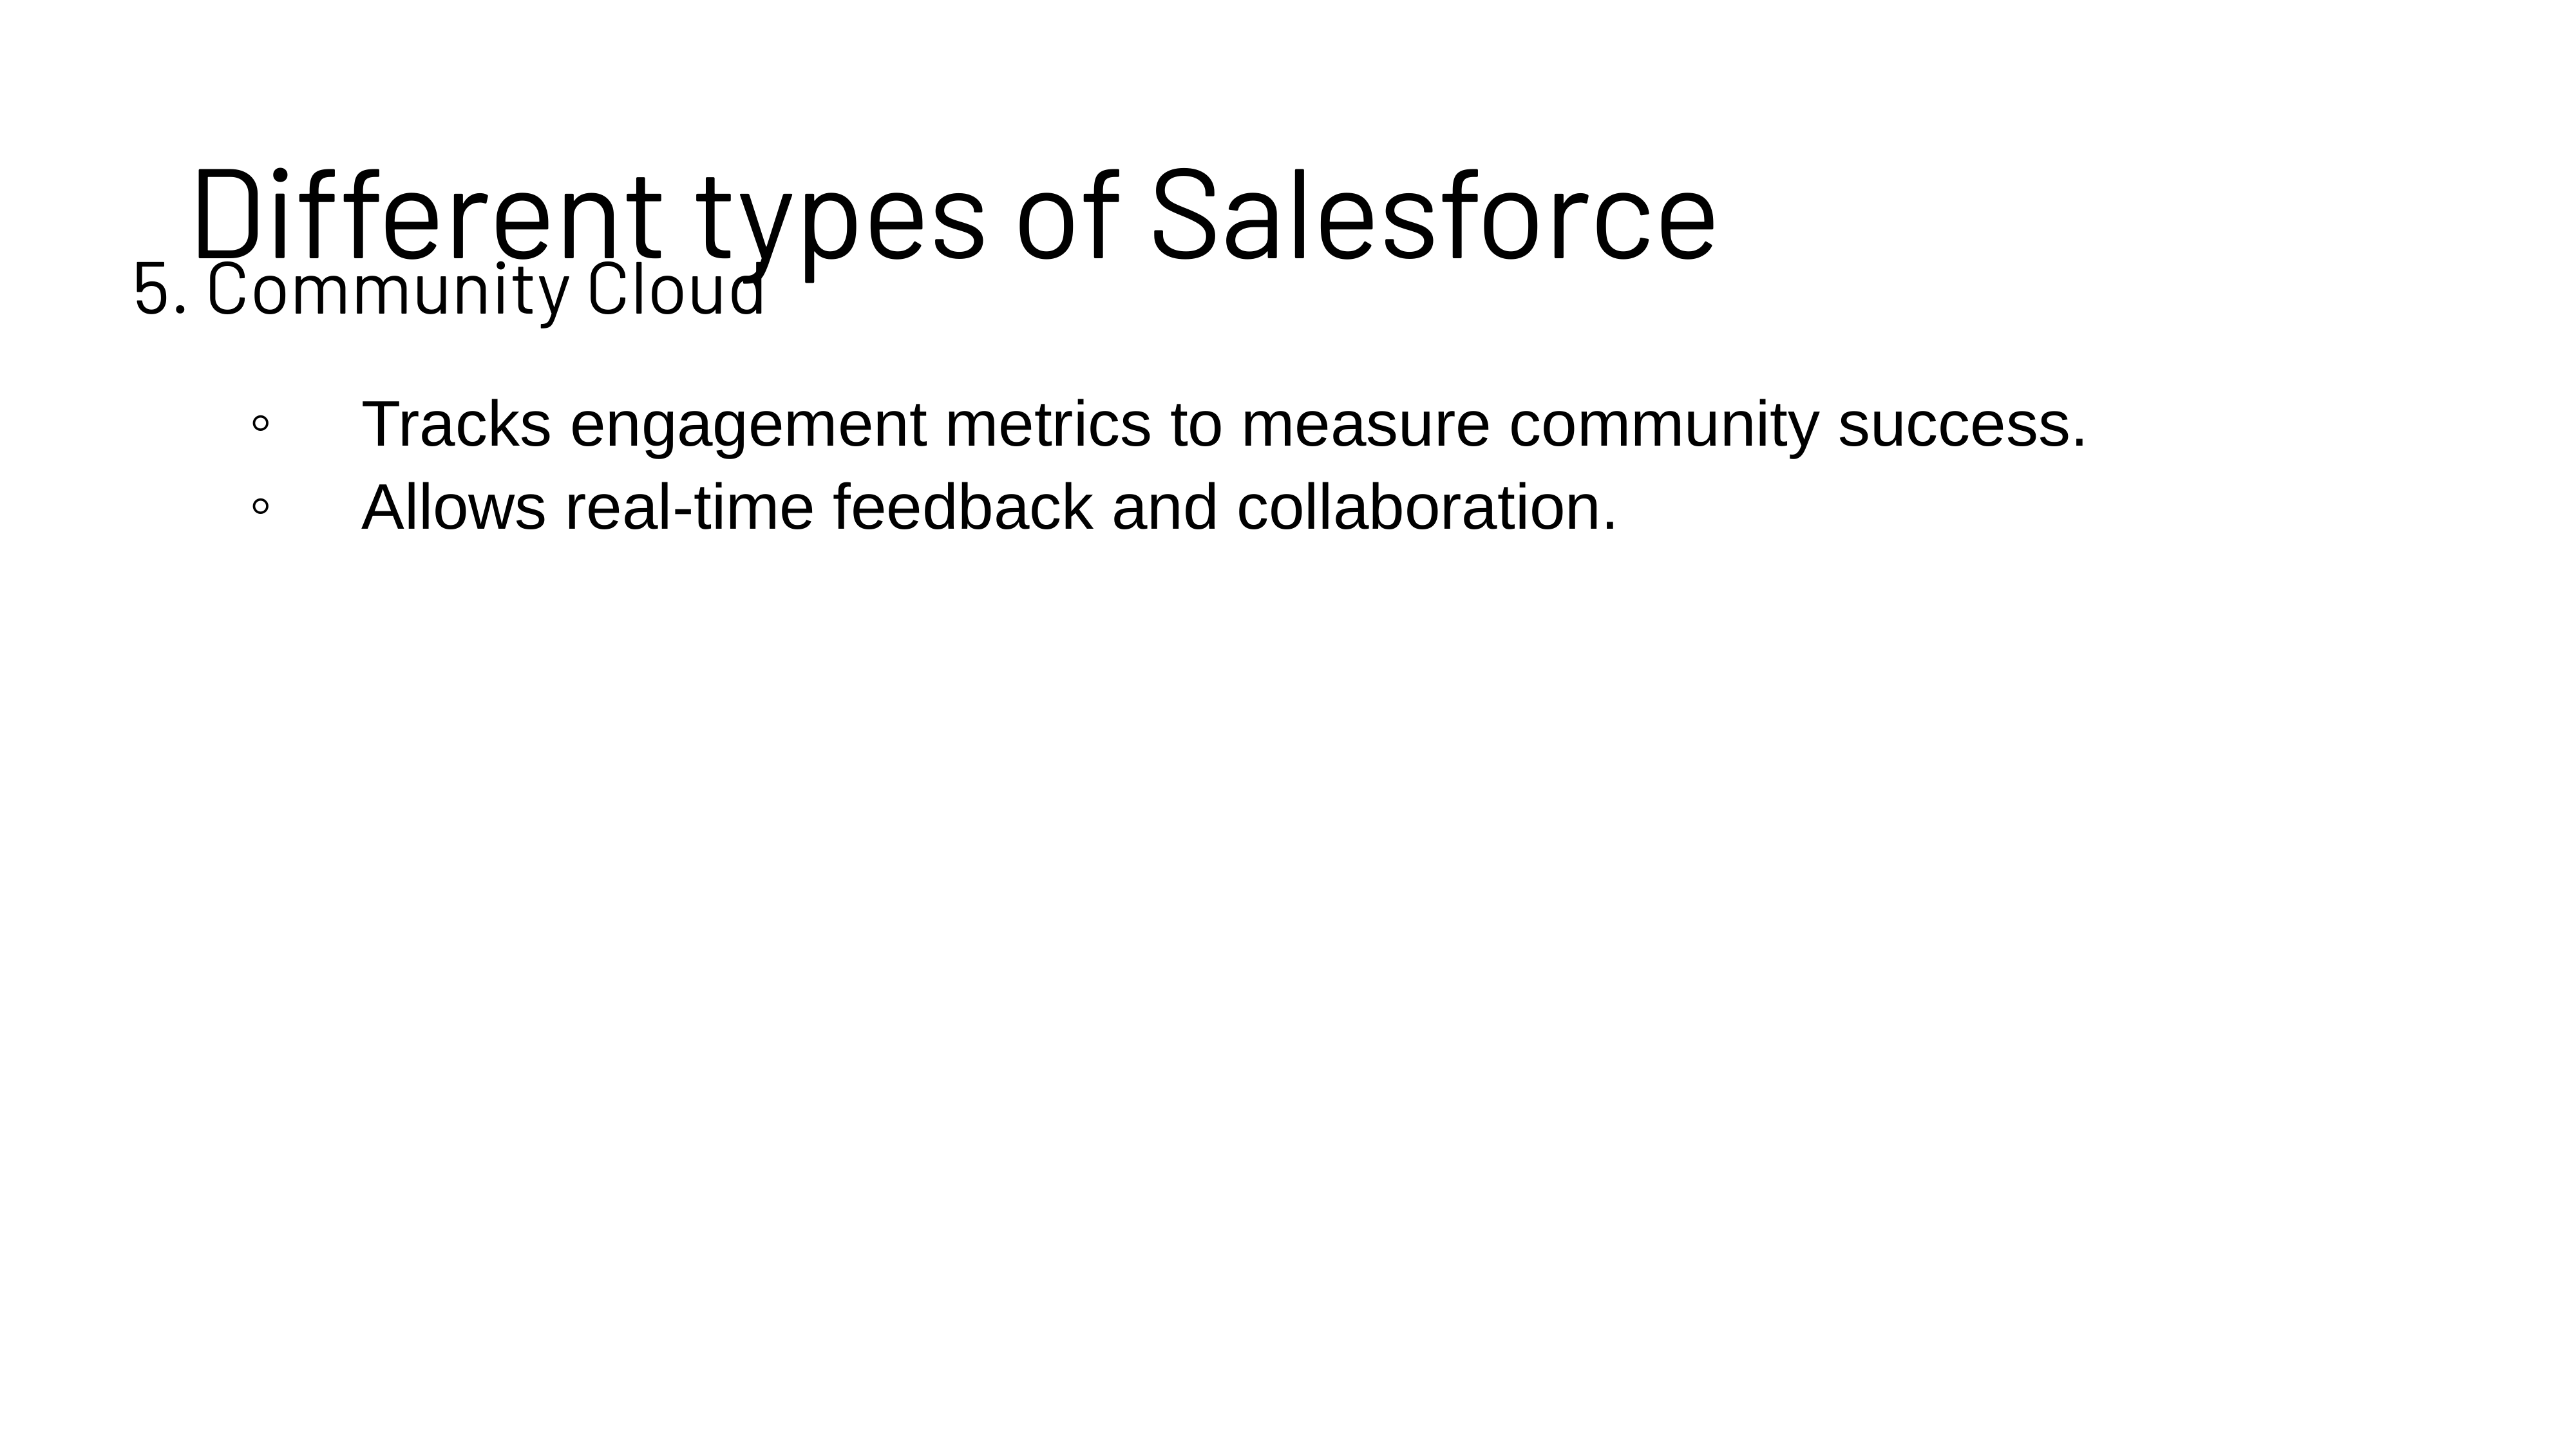

# Different types of Salesforce
5. Community Cloud
Tracks engagement metrics to measure community success.
Allows real-time feedback and collaboration.